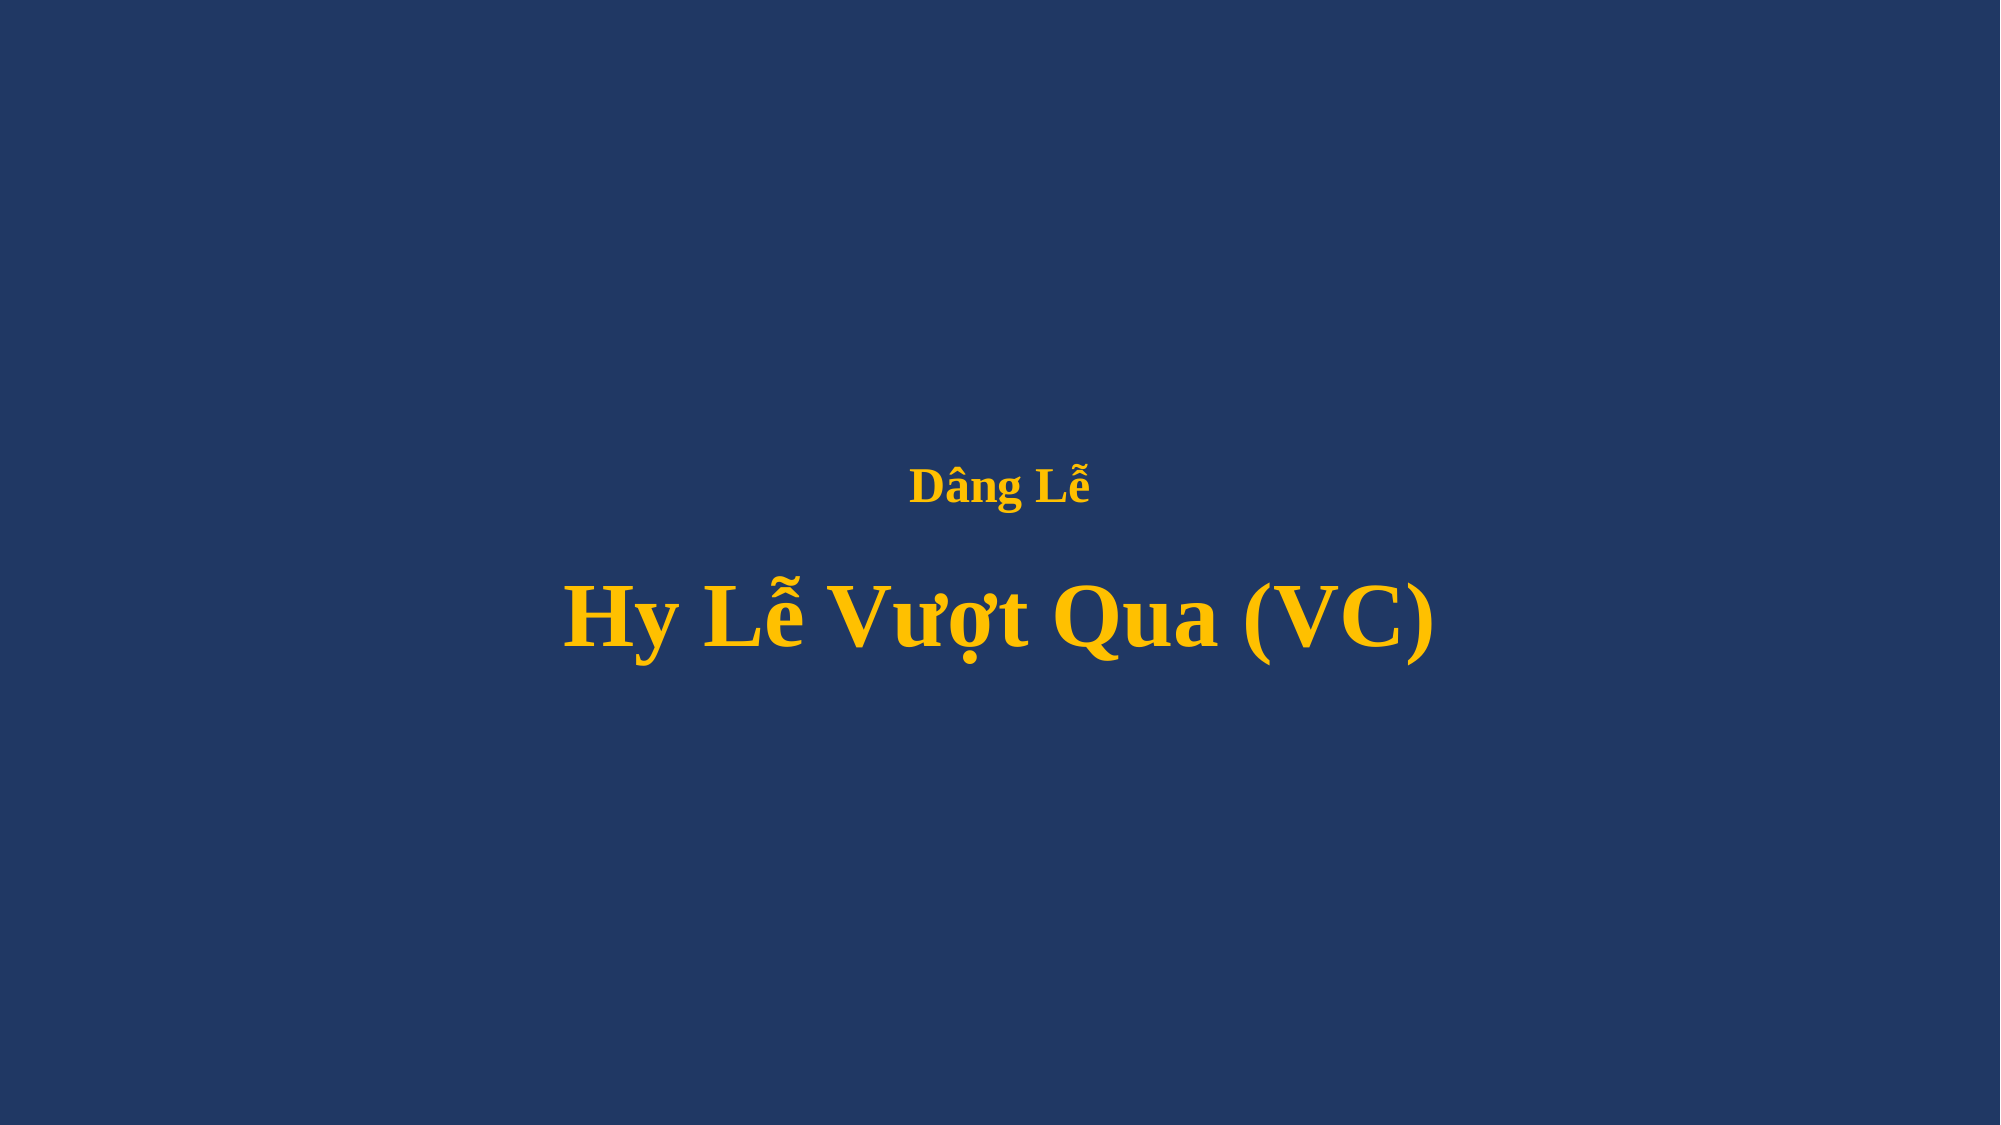

# Dâng Lễ Hy Lễ Vượt Qua (VC)